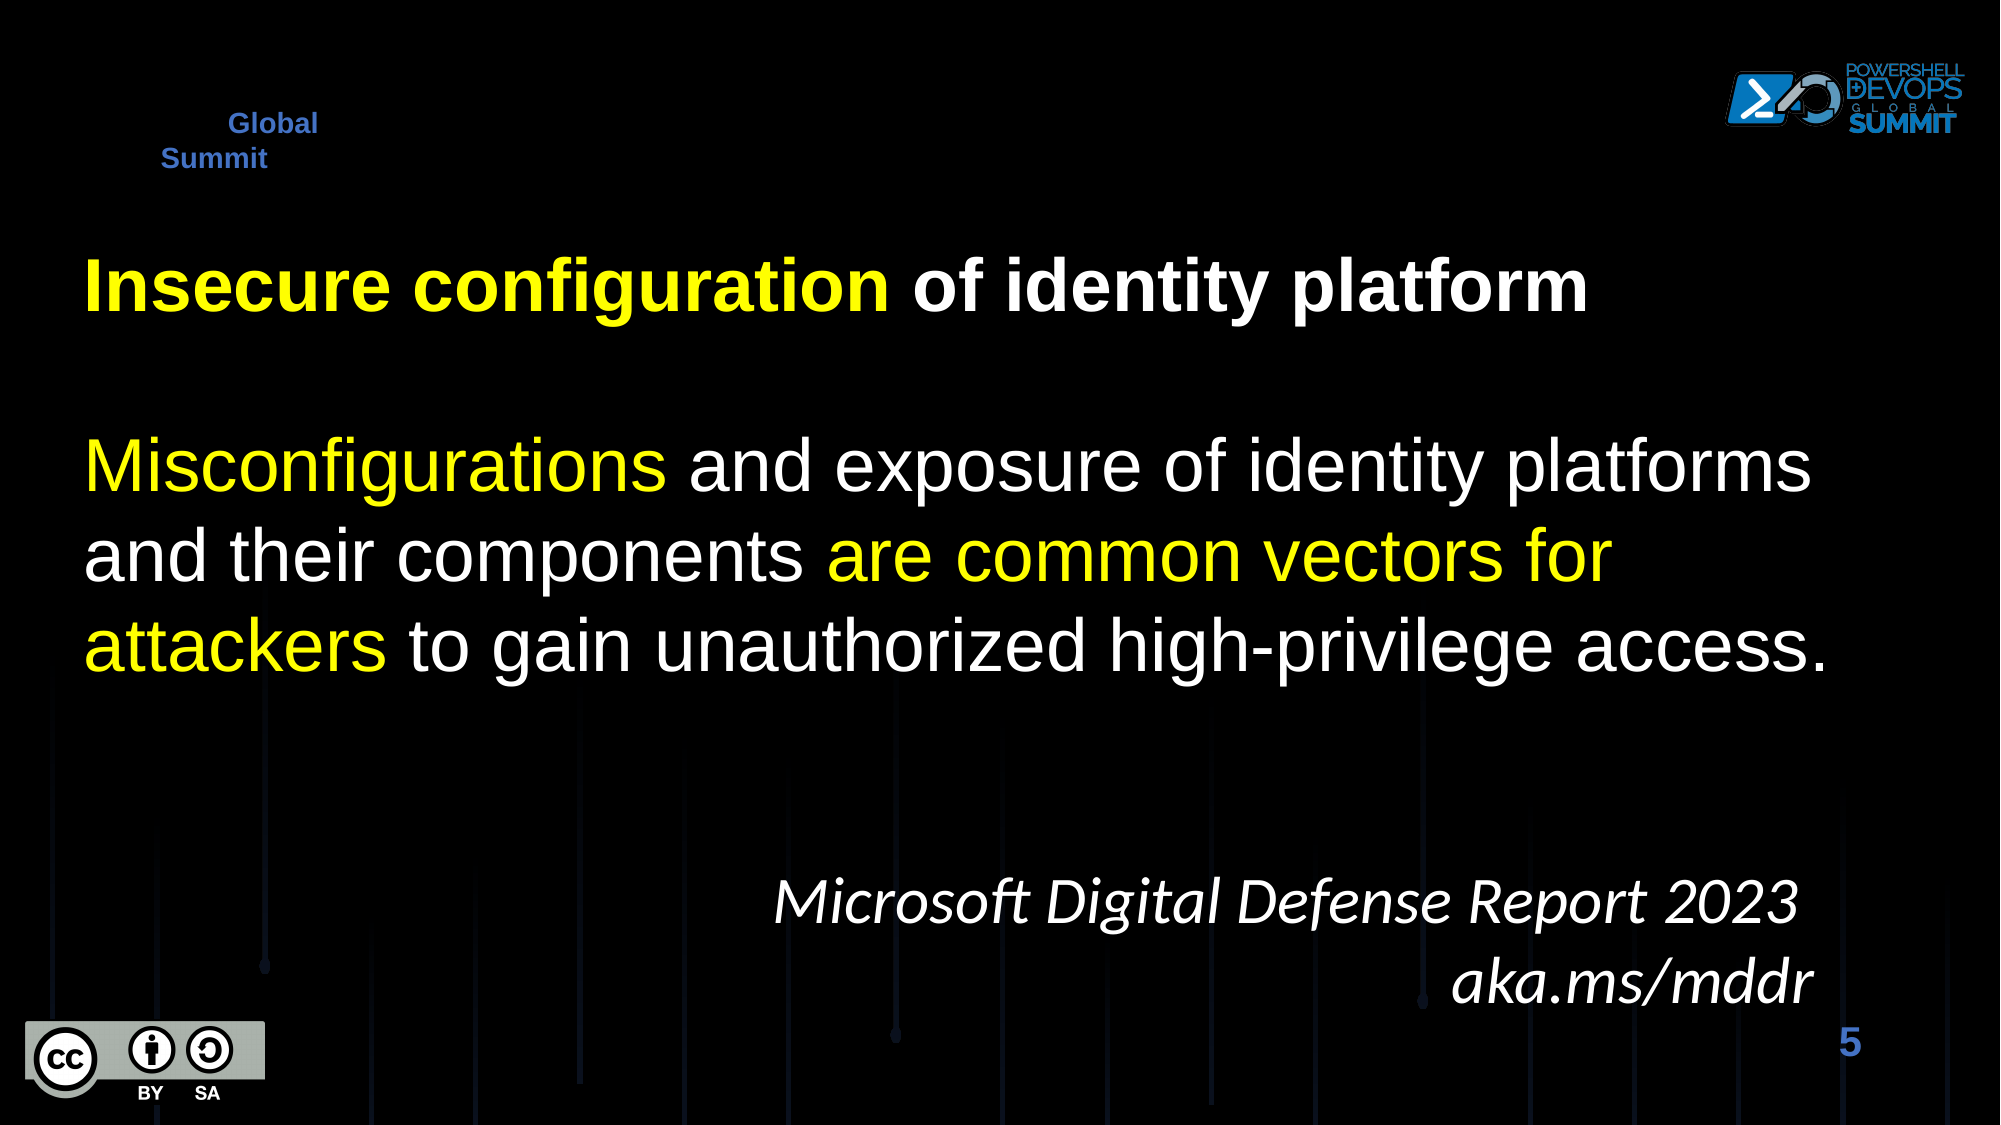

Insecure configuration of identity platform

Misconfigurations and exposure of identity platforms and their components are common vectors for attackers to gain unauthorized high-privilege access.
Microsoft Digital Defense Report 2023
aka.ms/mddr